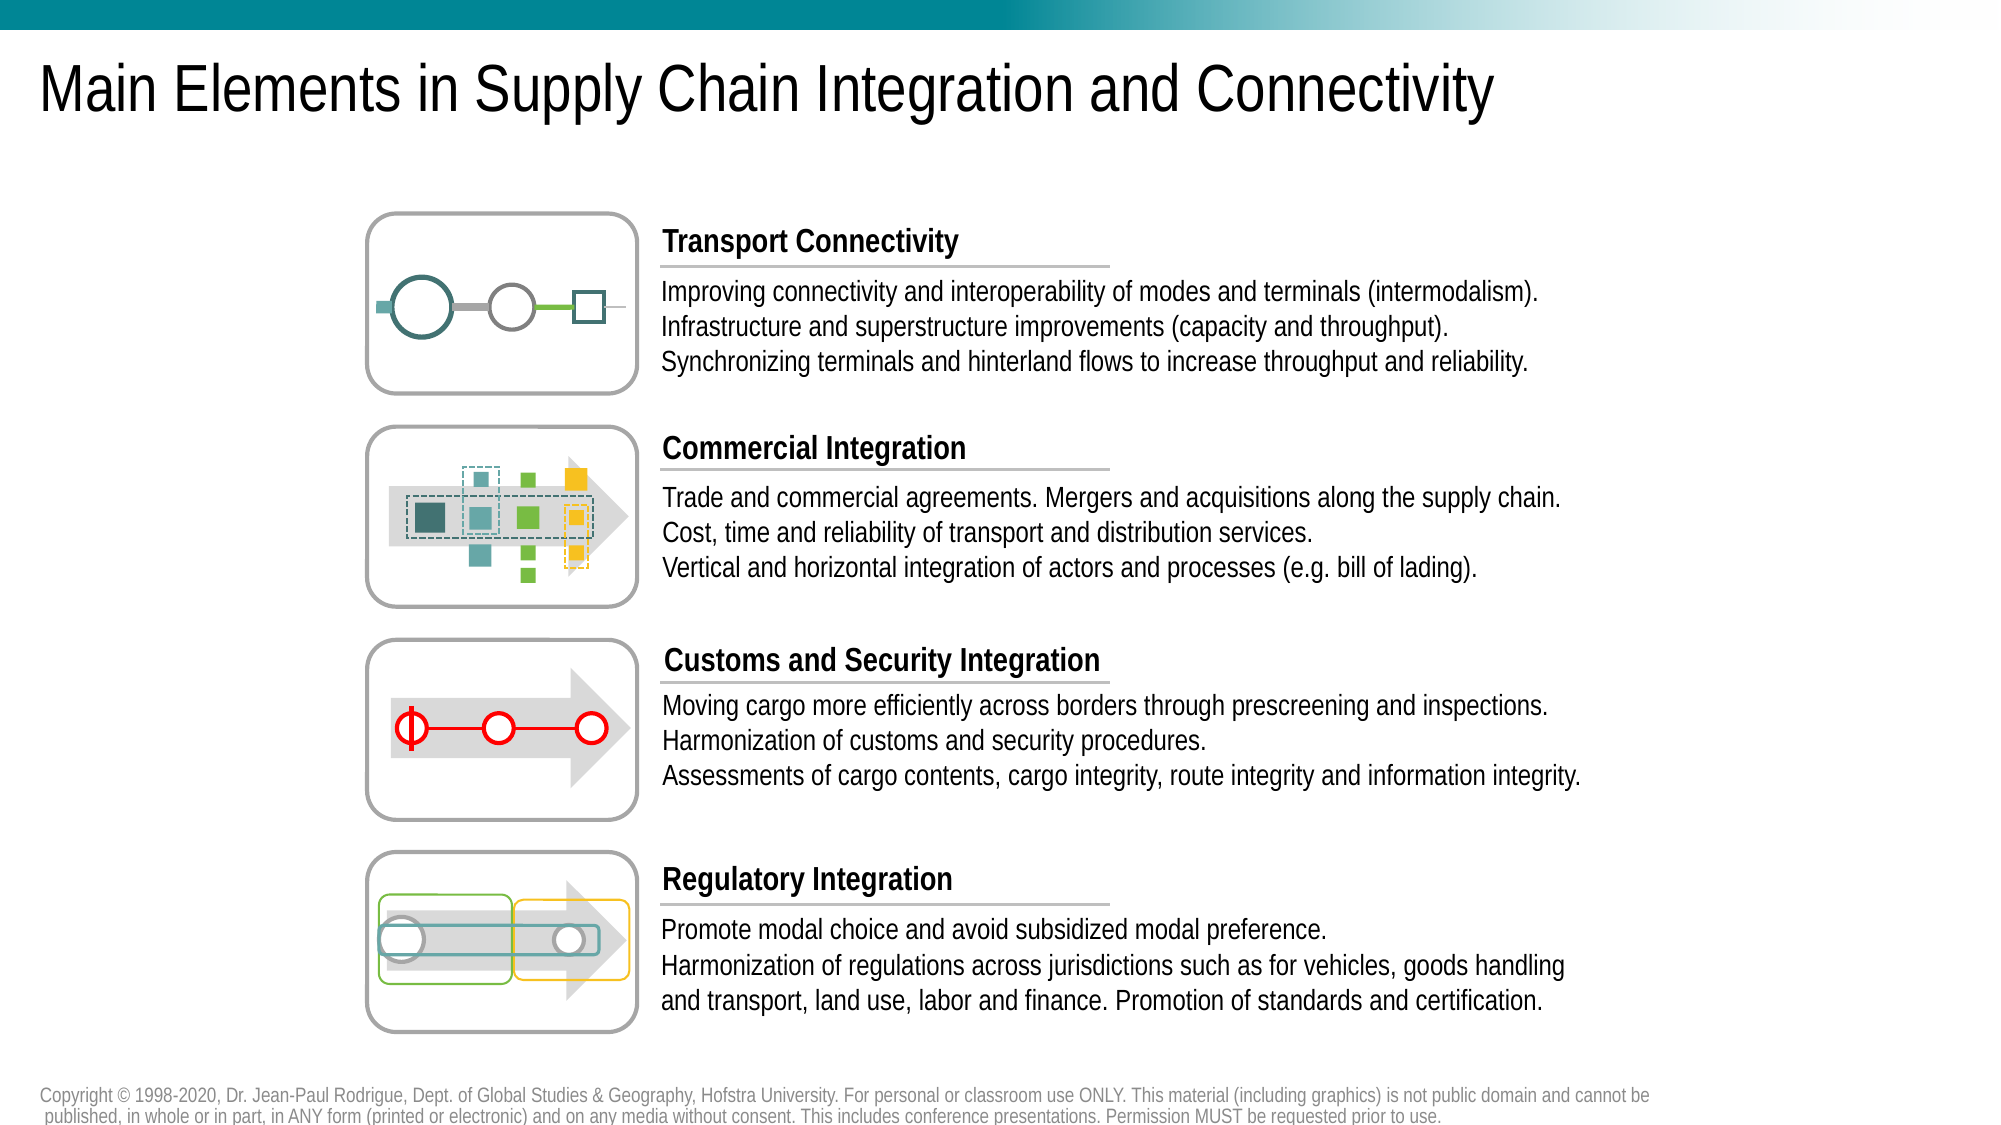

# Main Elements in Supply Chain Integration and Connectivity
Transport Connectivity

Improving connectivity and interoperability of modes and terminals (intermodalism).
Infrastructure and superstructure improvements (capacity and throughput).
Synchronizing terminals and hinterland flows to increase throughput and reliability.

Commercial Integration

Trade and commercial agreements. Mergers and acquisitions along the supply chain.
Cost, time and reliability of transport and distribution services.
Vertical and horizontal integration of actors and processes (e.g. bill of lading).

Customs and Security Integration

Moving cargo more efficiently across borders through prescreening and inspections.
Harmonization of customs and security procedures.
Assessments of cargo contents, cargo integrity, route integrity and information integrity.

Regulatory Integration

Promote modal choice and avoid subsidized modal preference.
Harmonization of regulations across jurisdictions such as for vehicles, goods handling and transport, land use, labor and finance. Promotion of standards and certification.

Copyright © 1998-2020, Dr. Jean-Paul Rodrigue, Dept. of Global Studies & Geography, Hofstra University. For personal or classroom use ONLY. This material (including graphics) is not public domain and cannot be published, in whole or in part, in ANY form (printed or electronic) and on any media without consent. This includes conference presentations. Permission MUST be requested prior to use.